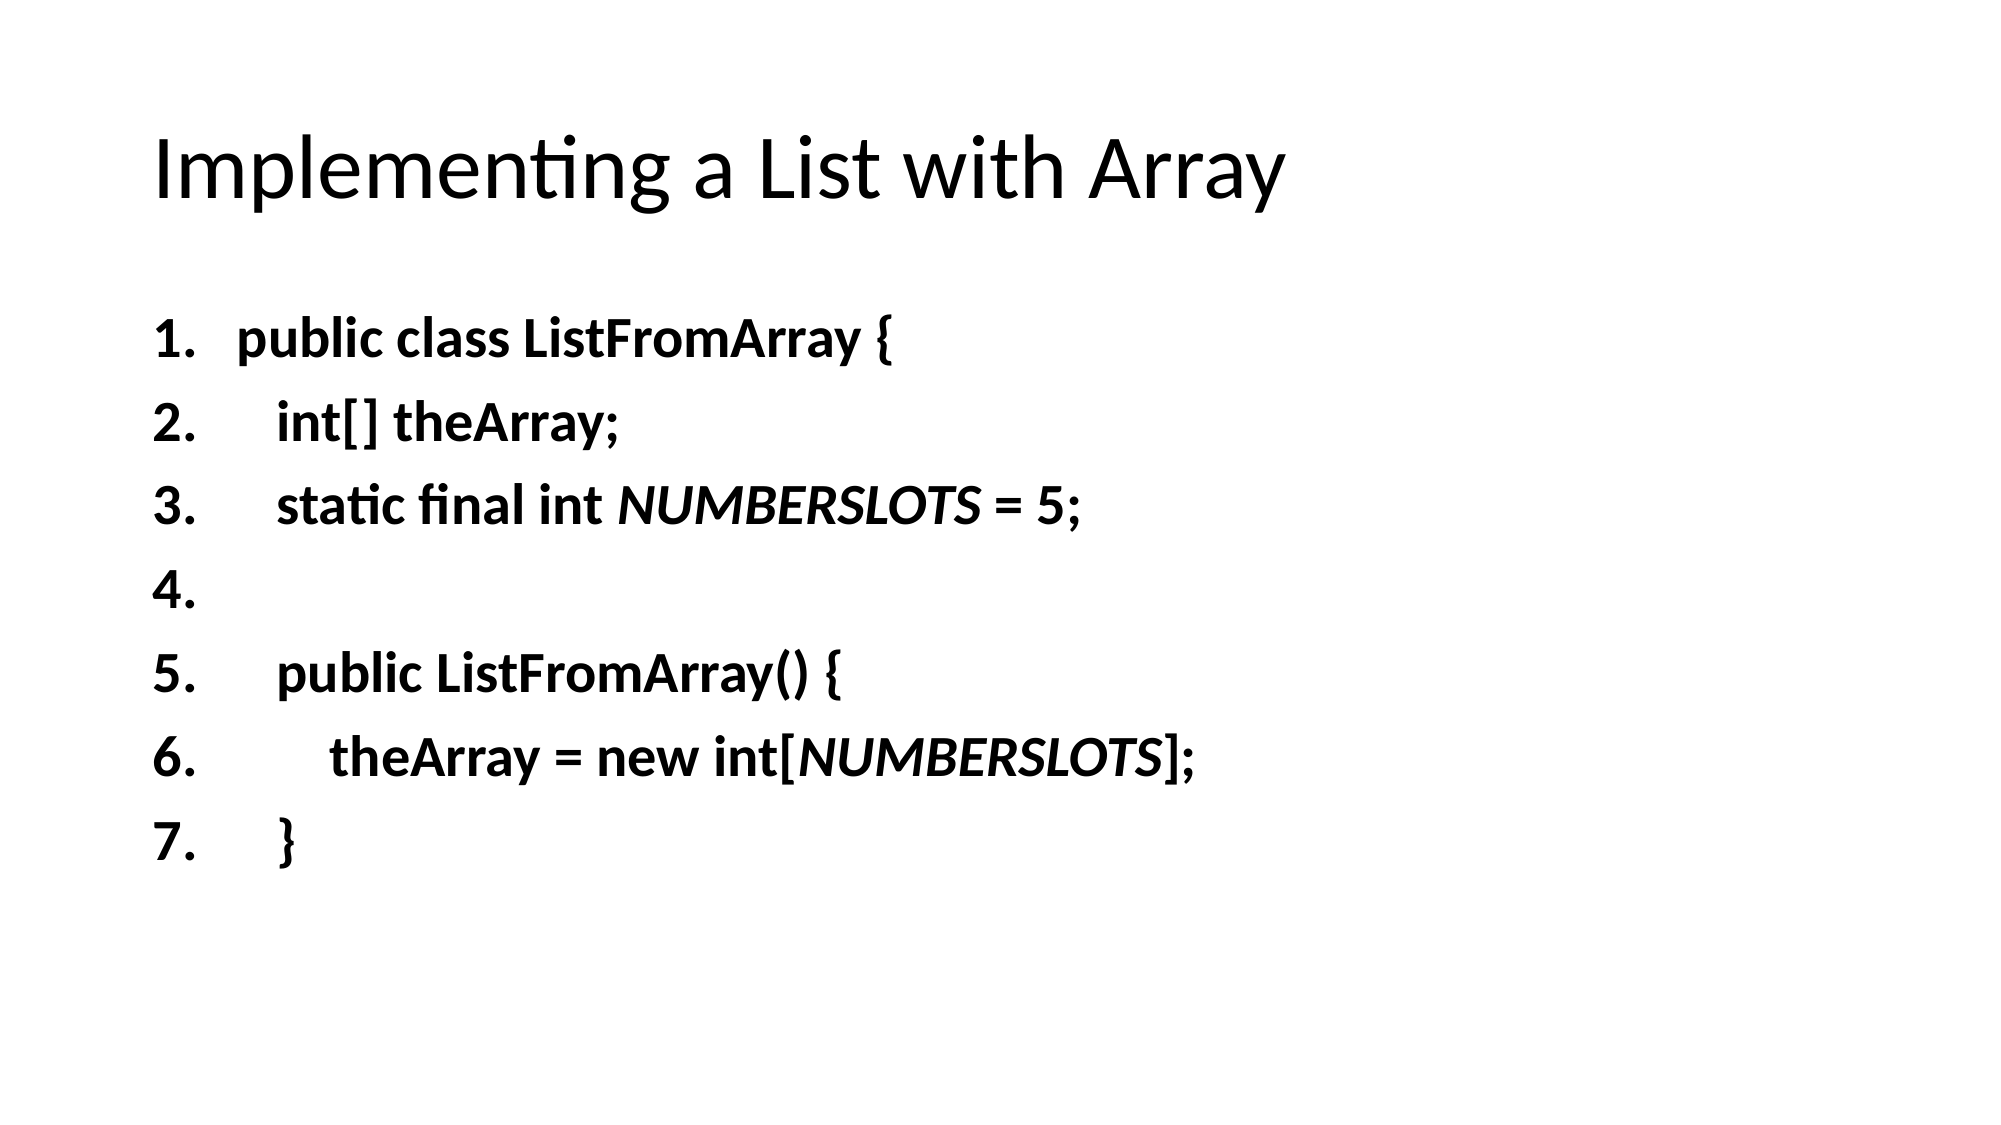

# Implementing a List with Array
public class ListFromArray {
   int[] theArray;
   static final int NUMBERSLOTS = 5;

   public ListFromArray() {
       theArray = new int[NUMBERSLOTS];
   }